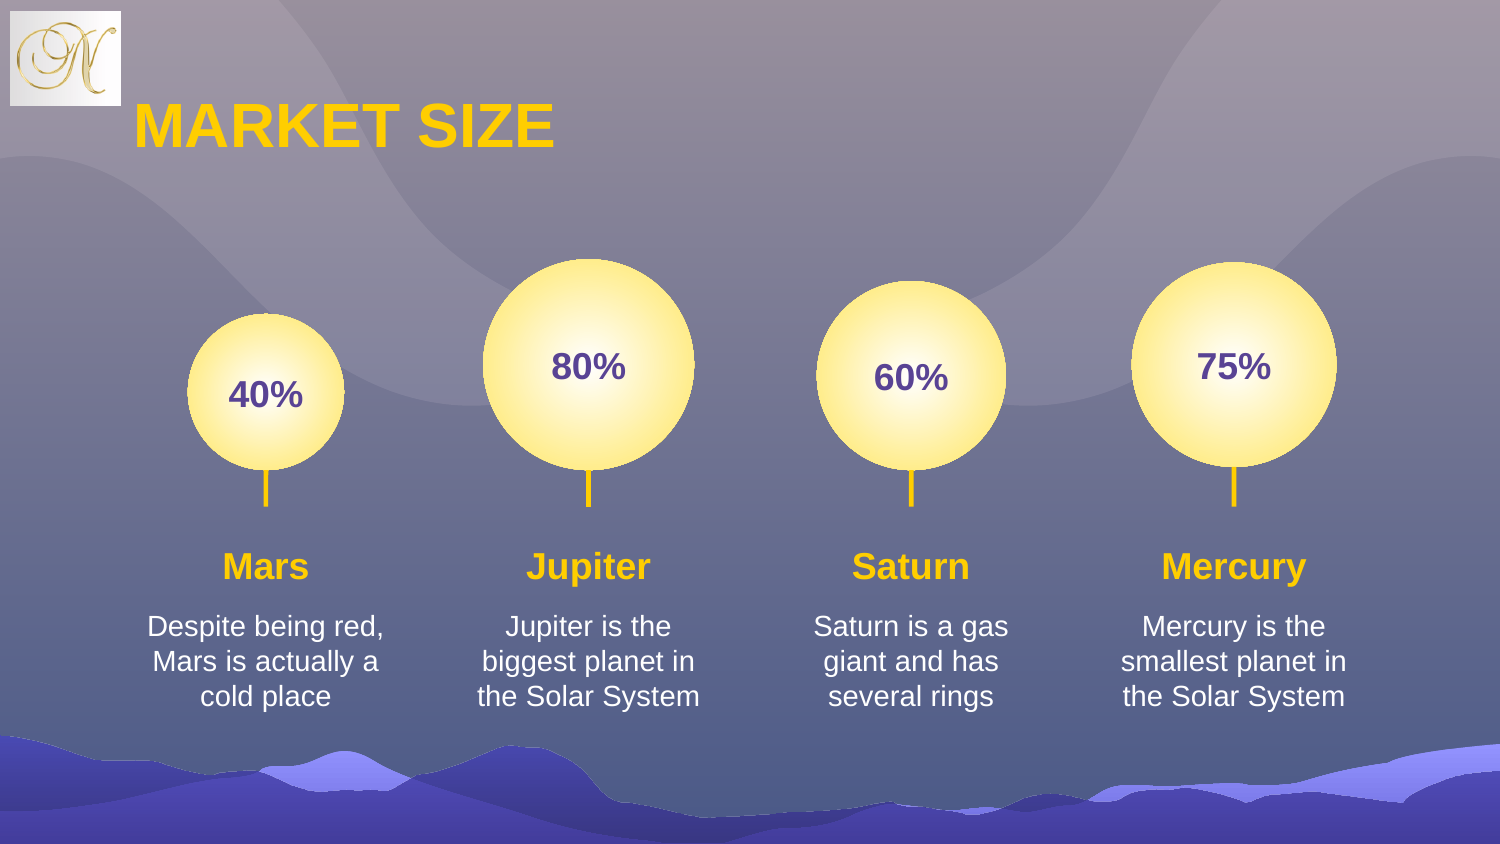

# MARKET SIZE
80%
75%
60%
40%
Mars
Jupiter
Saturn
Mercury
Despite being red, Mars is actually a cold place
Jupiter is the biggest planet in the Solar System
Saturn is a gas giant and has several rings
Mercury is the smallest planet in the Solar System